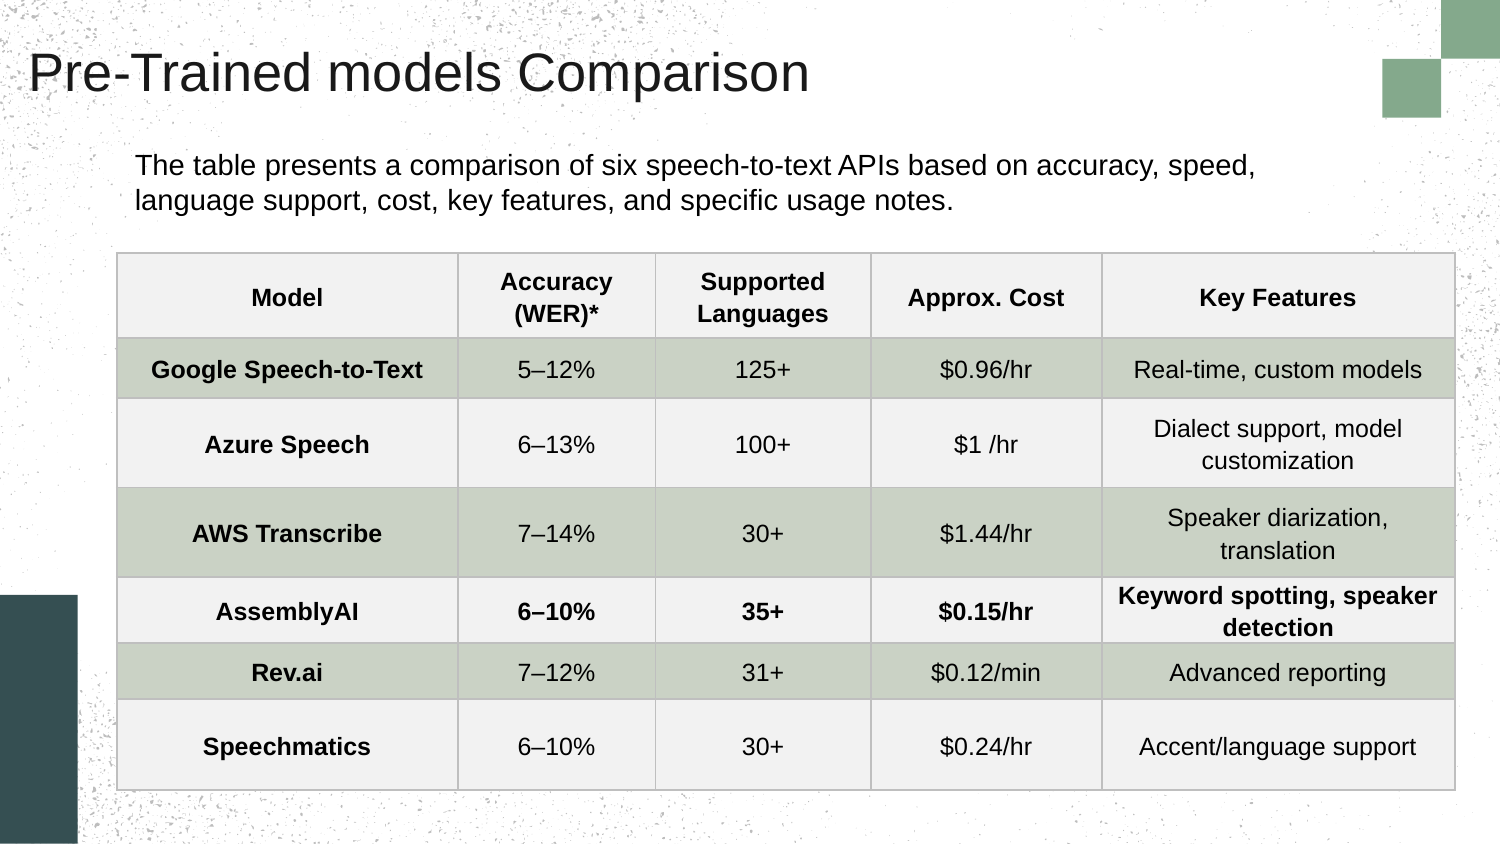

Pre-Trained models Comparison
The table presents a comparison of six speech-to-text APIs based on accuracy, speed, language support, cost, key features, and specific usage notes.
| Model | Accuracy (WER)\* | Supported Languages | Approx. Cost | Key Features |
| --- | --- | --- | --- | --- |
| Google Speech-to-Text | 5–12% | 125+ | $0.96/hr | Real-time, custom models |
| Azure Speech | 6–13% | 100+ | $1 /hr | Dialect support, model customization |
| AWS Transcribe | 7–14% | 30+ | $1.44/hr | Speaker diarization, translation |
| AssemblyAI | 6–10% | 35+ | $0.15/hr | Keyword spotting, speaker detection |
| Rev.ai | 7–12% | 31+ | $0.12/min | Advanced reporting |
| Speechmatics | 6–10% | 30+ | $0.24/hr | Accent/language support |